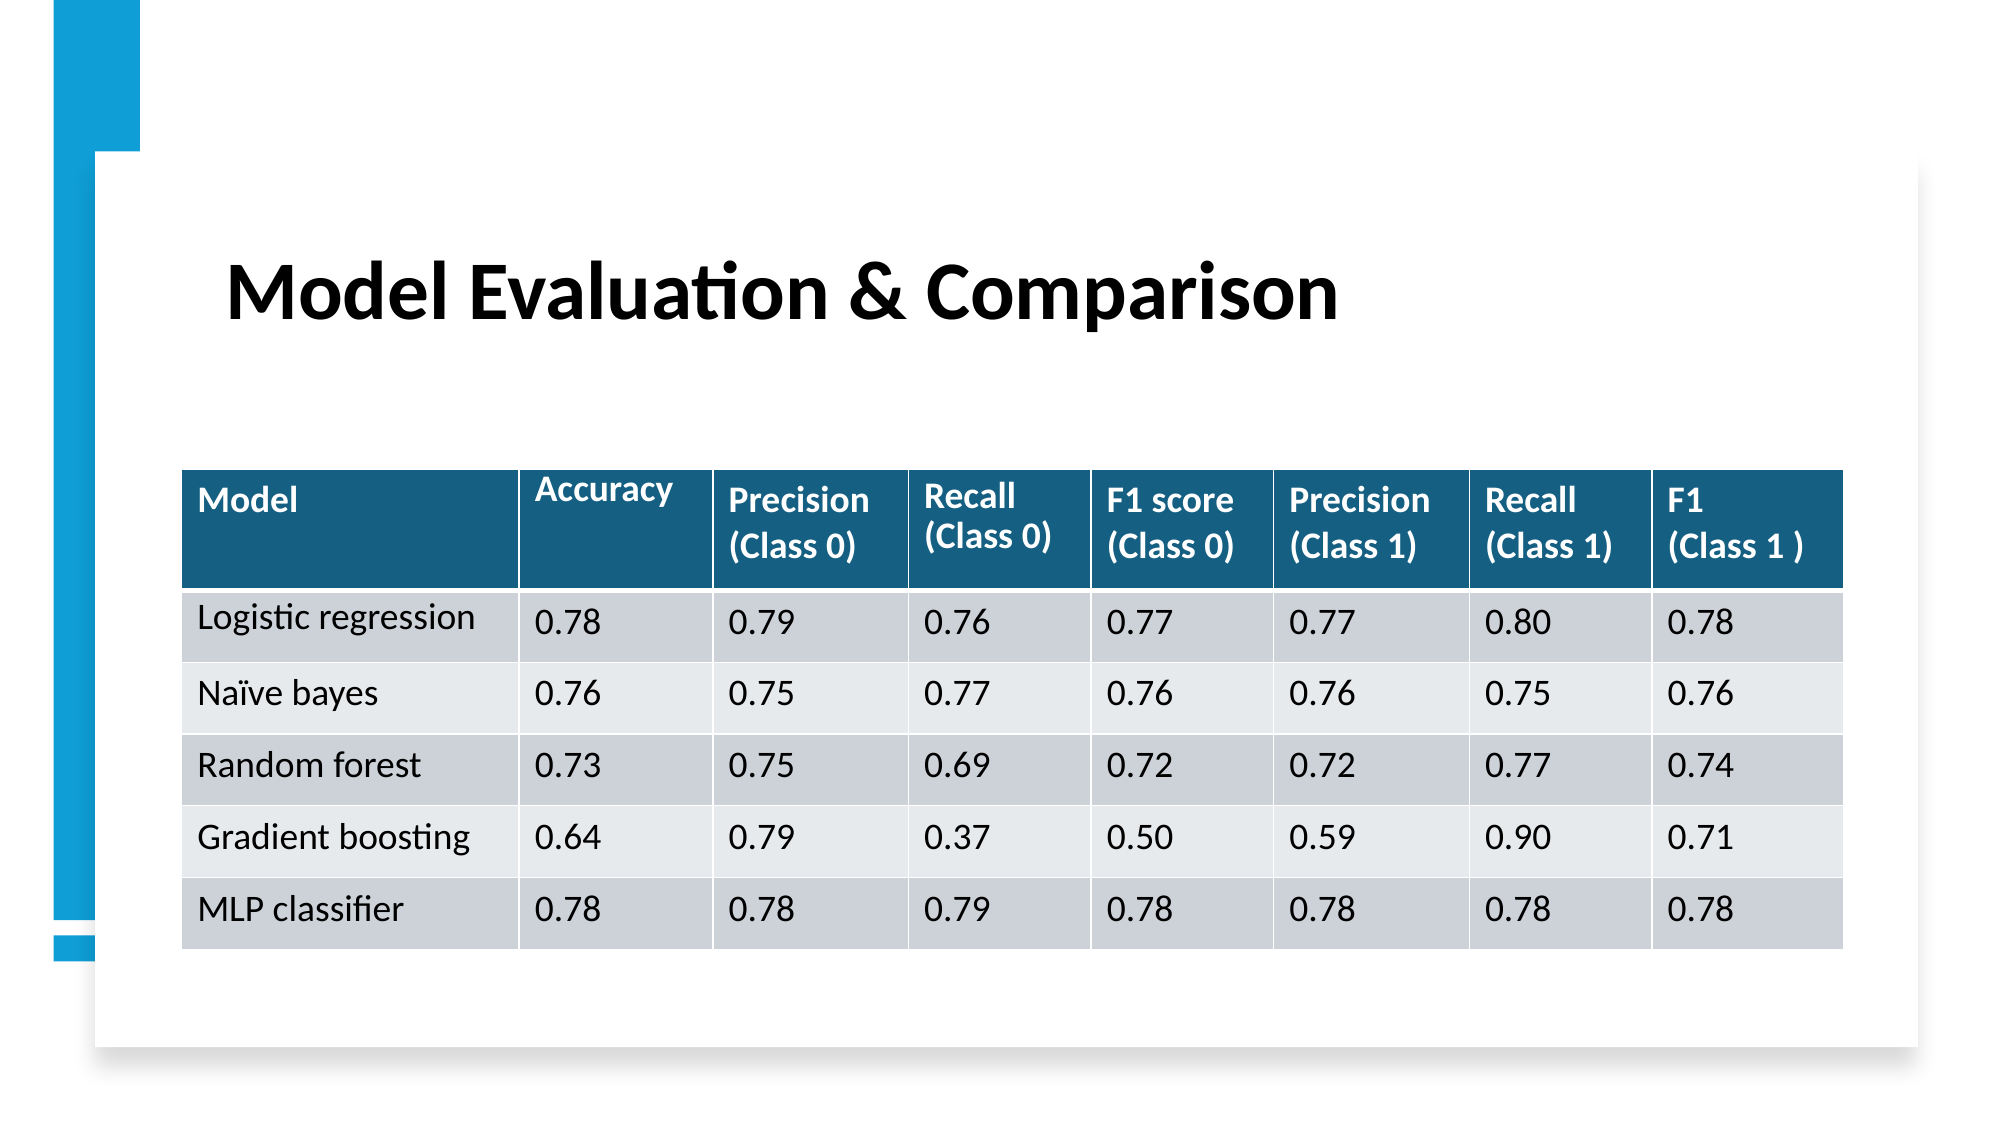

# Model Evaluation & Comparison

| Model | Accuracy | Precision (Class 0) | Recall (Class 0) | F1 score (Class 0) | Precision (Class 1) | Recall (Class 1) | F1 (Class 1 ) |
| --- | --- | --- | --- | --- | --- | --- | --- |
| Logistic regression | 0.78 | 0.79 | 0.76 | 0.77 | 0.77 | 0.80 | 0.78 |
| Naïve bayes | 0.76 | 0.75 | 0.77 | 0.76 | 0.76 | 0.75 | 0.76 |
| Random forest | 0.73 | 0.75 | 0.69 | 0.72 | 0.72 | 0.77 | 0.74 |
| Gradient boosting | 0.64 | 0.79 | 0.37 | 0.50 | 0.59 | 0.90 | 0.71 |
| MLP classifier | 0.78 | 0.78 | 0.79 | 0.78 | 0.78 | 0.78 | 0.78 |